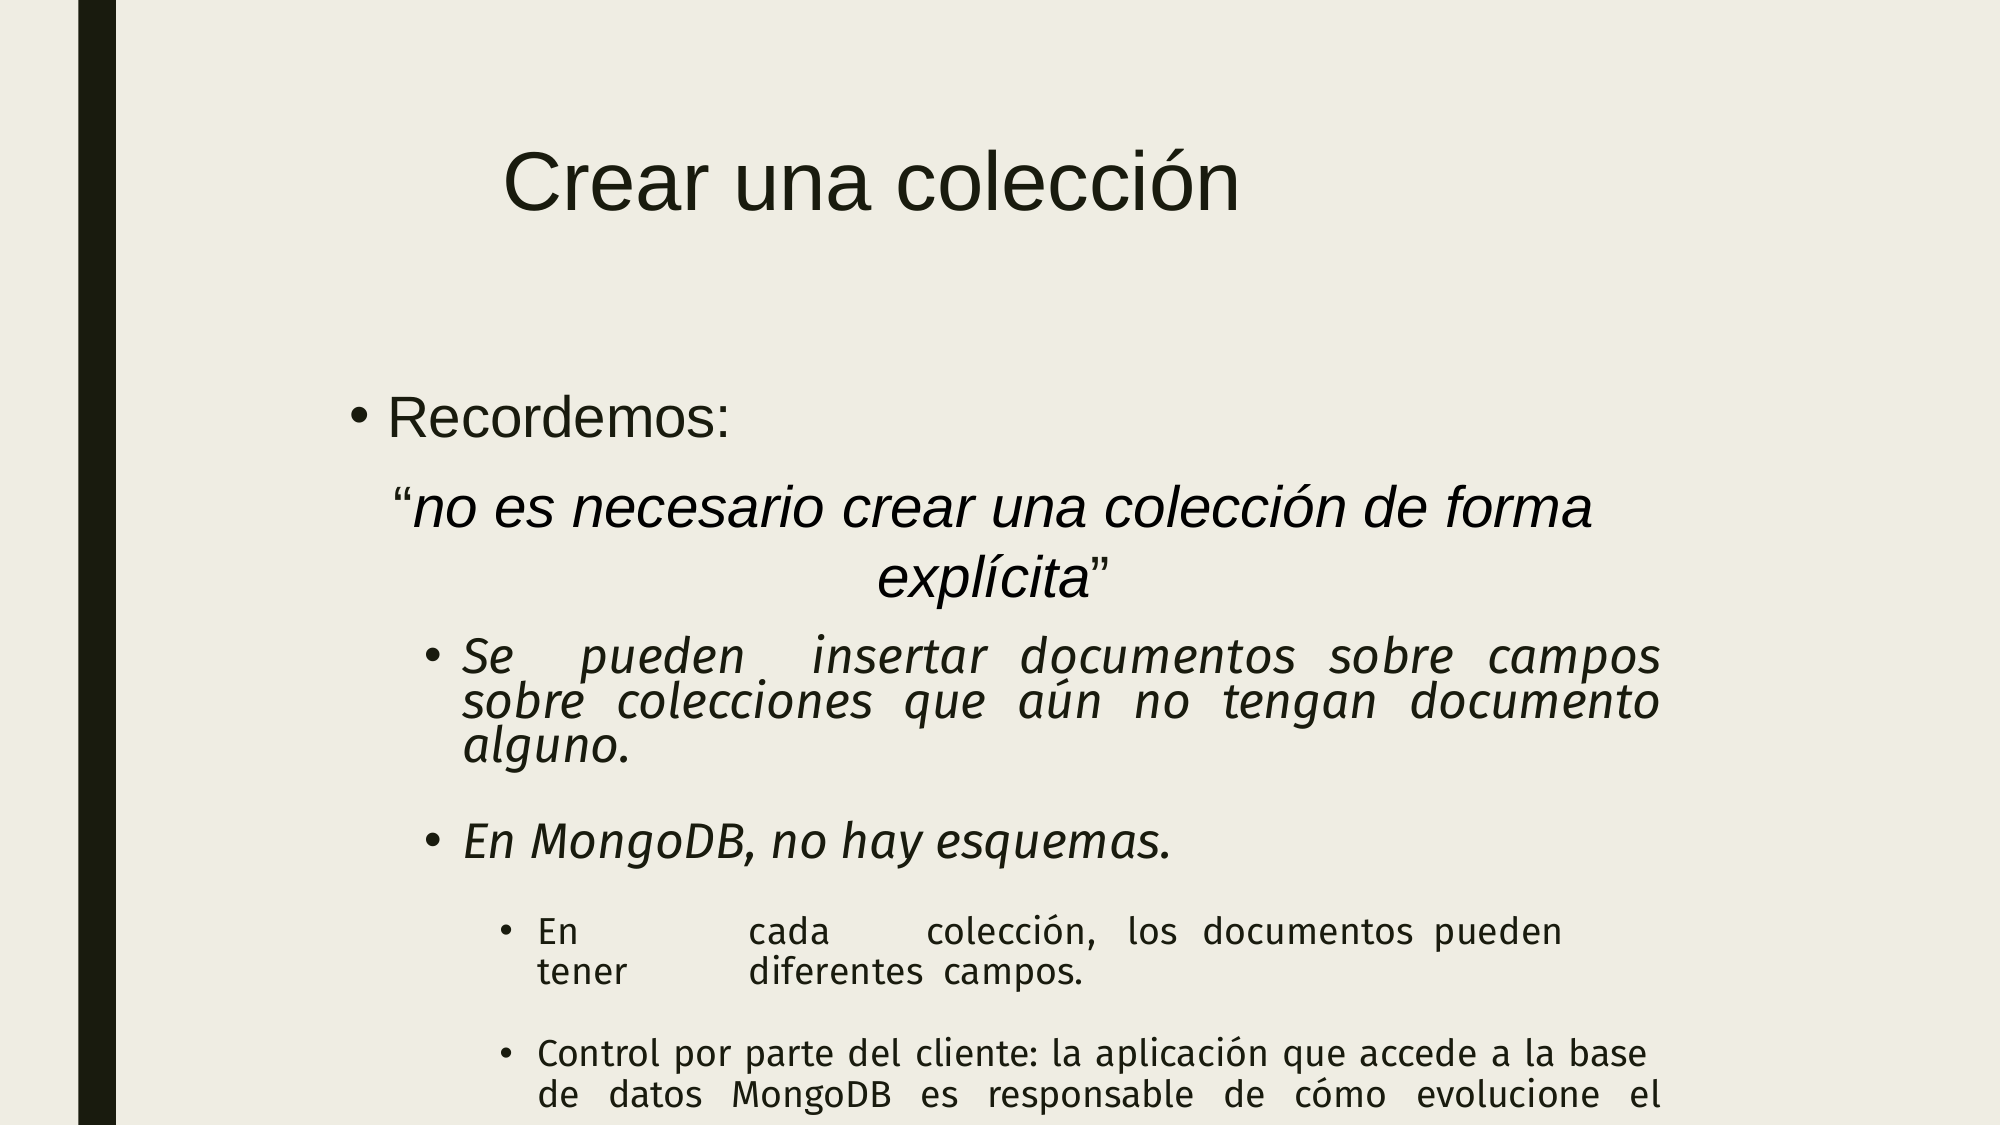

# Crear una colección
Recordemos:
“no es necesario crear una colección de forma explícita”
Se  pueden  insertar documentos sobre campos sobre colecciones que aún no tengan documento alguno.
En MongoDB, no hay esquemas.
En	cada	colección,	los	documentos	pueden	tener	diferentes  campos.
Control por parte del cliente: la aplicación que accede a la base  de datos MongoDB es responsable de cómo evolucione el esquema.